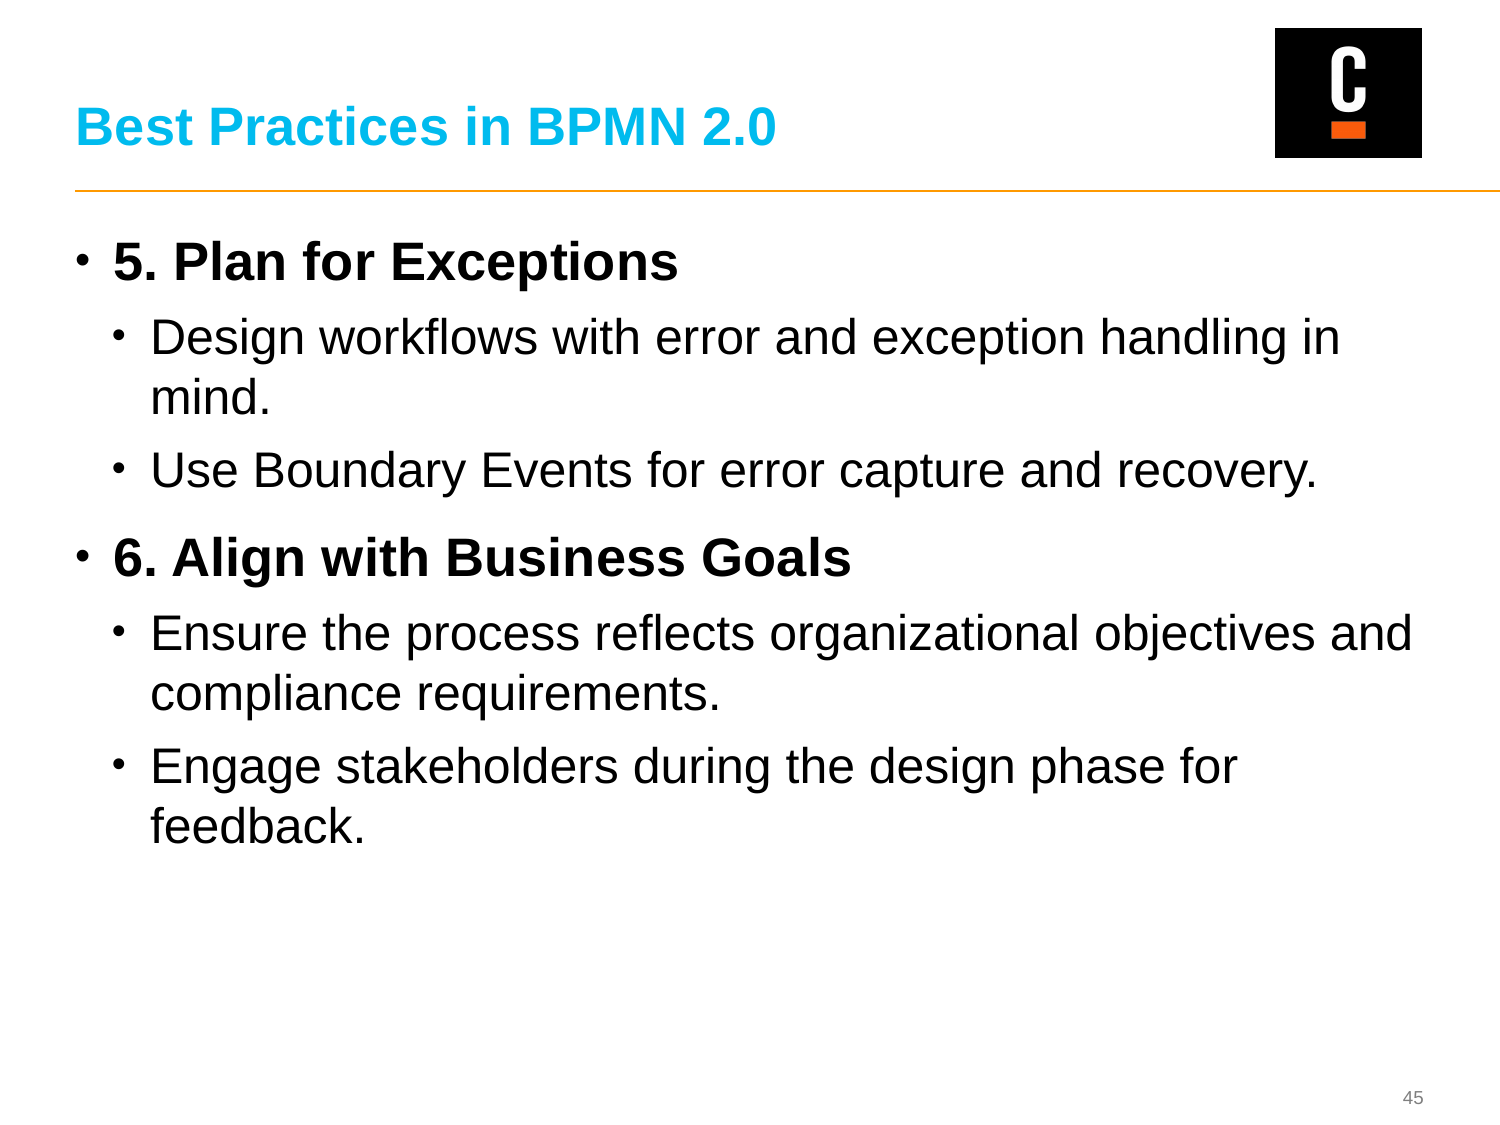

# Best Practices in BPMN 2.0
5. Plan for Exceptions
Design workflows with error and exception handling in mind.
Use Boundary Events for error capture and recovery.
6. Align with Business Goals
Ensure the process reflects organizational objectives and compliance requirements.
Engage stakeholders during the design phase for feedback.